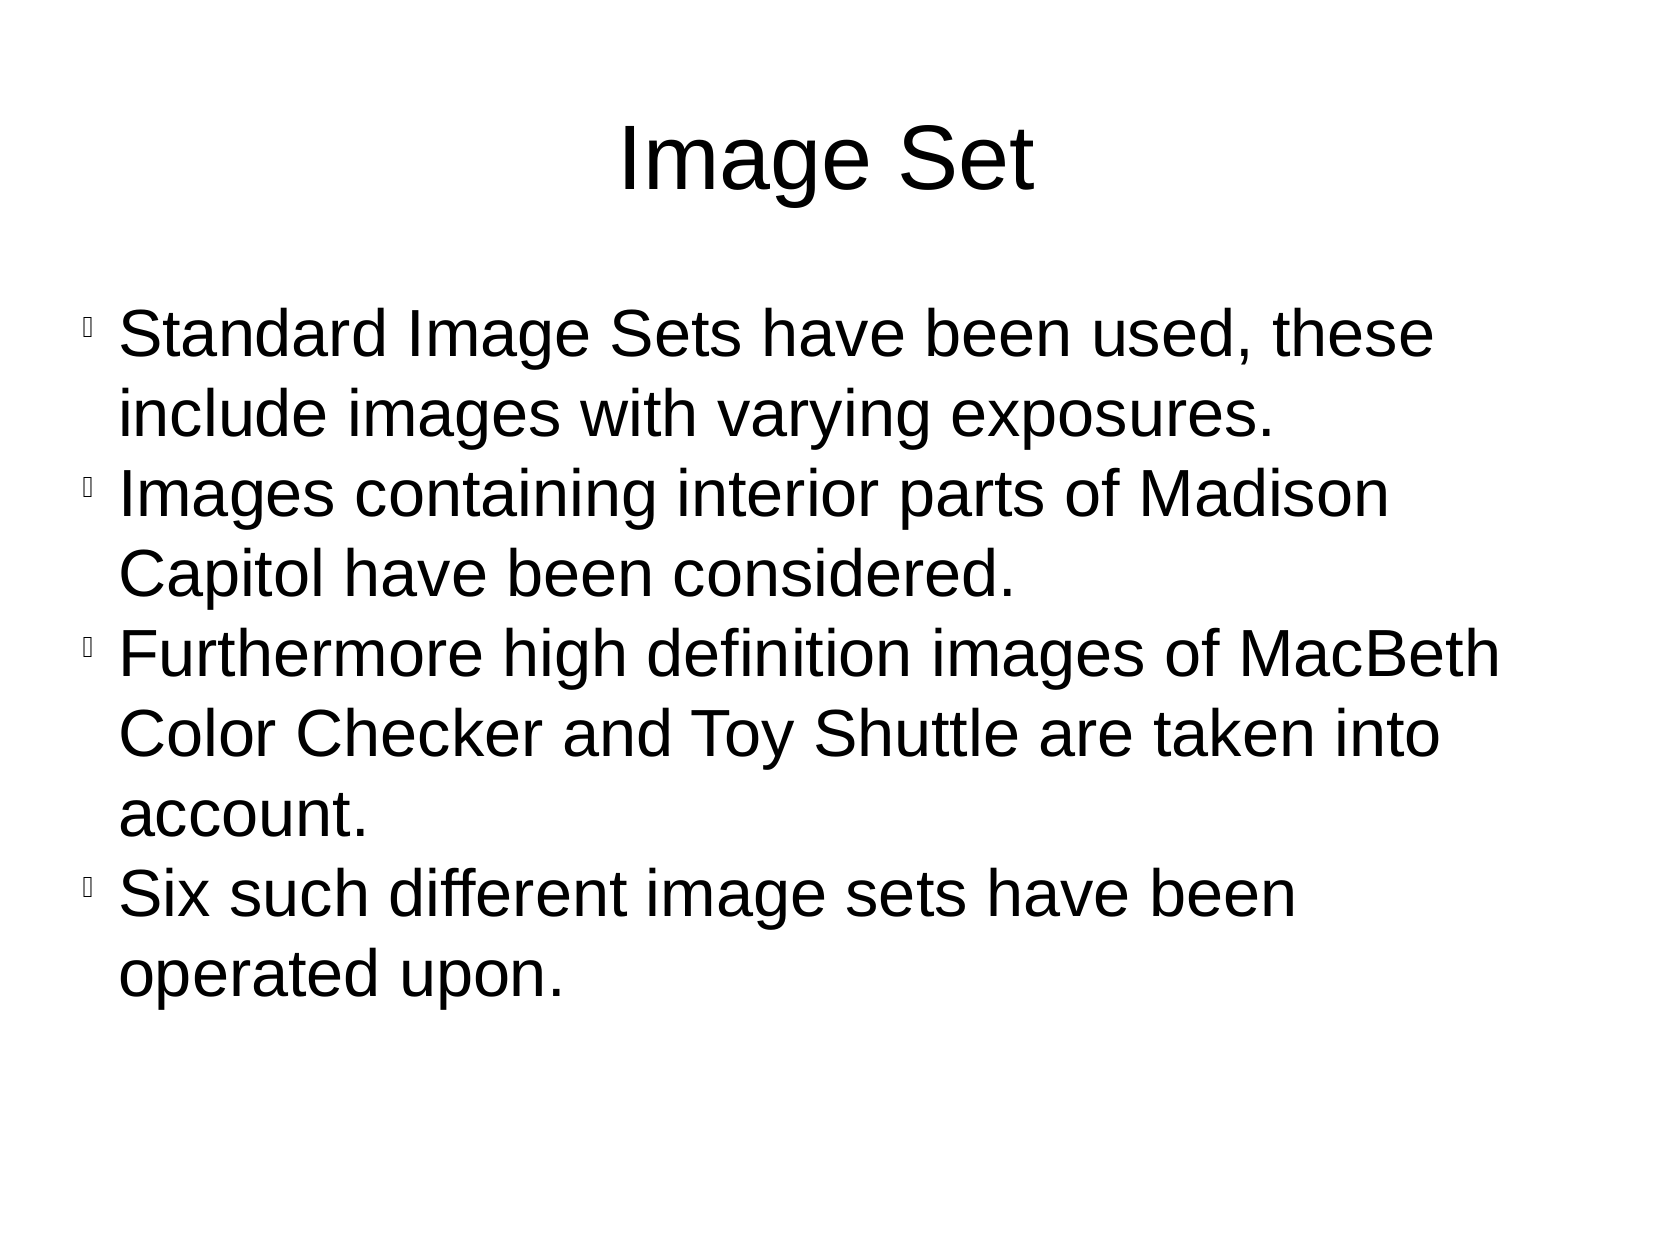

Image Set
Standard Image Sets have been used, these include images with varying exposures.
Images containing interior parts of Madison Capitol have been considered.
Furthermore high definition images of MacBeth Color Checker and Toy Shuttle are taken into account.
Six such different image sets have been operated upon.